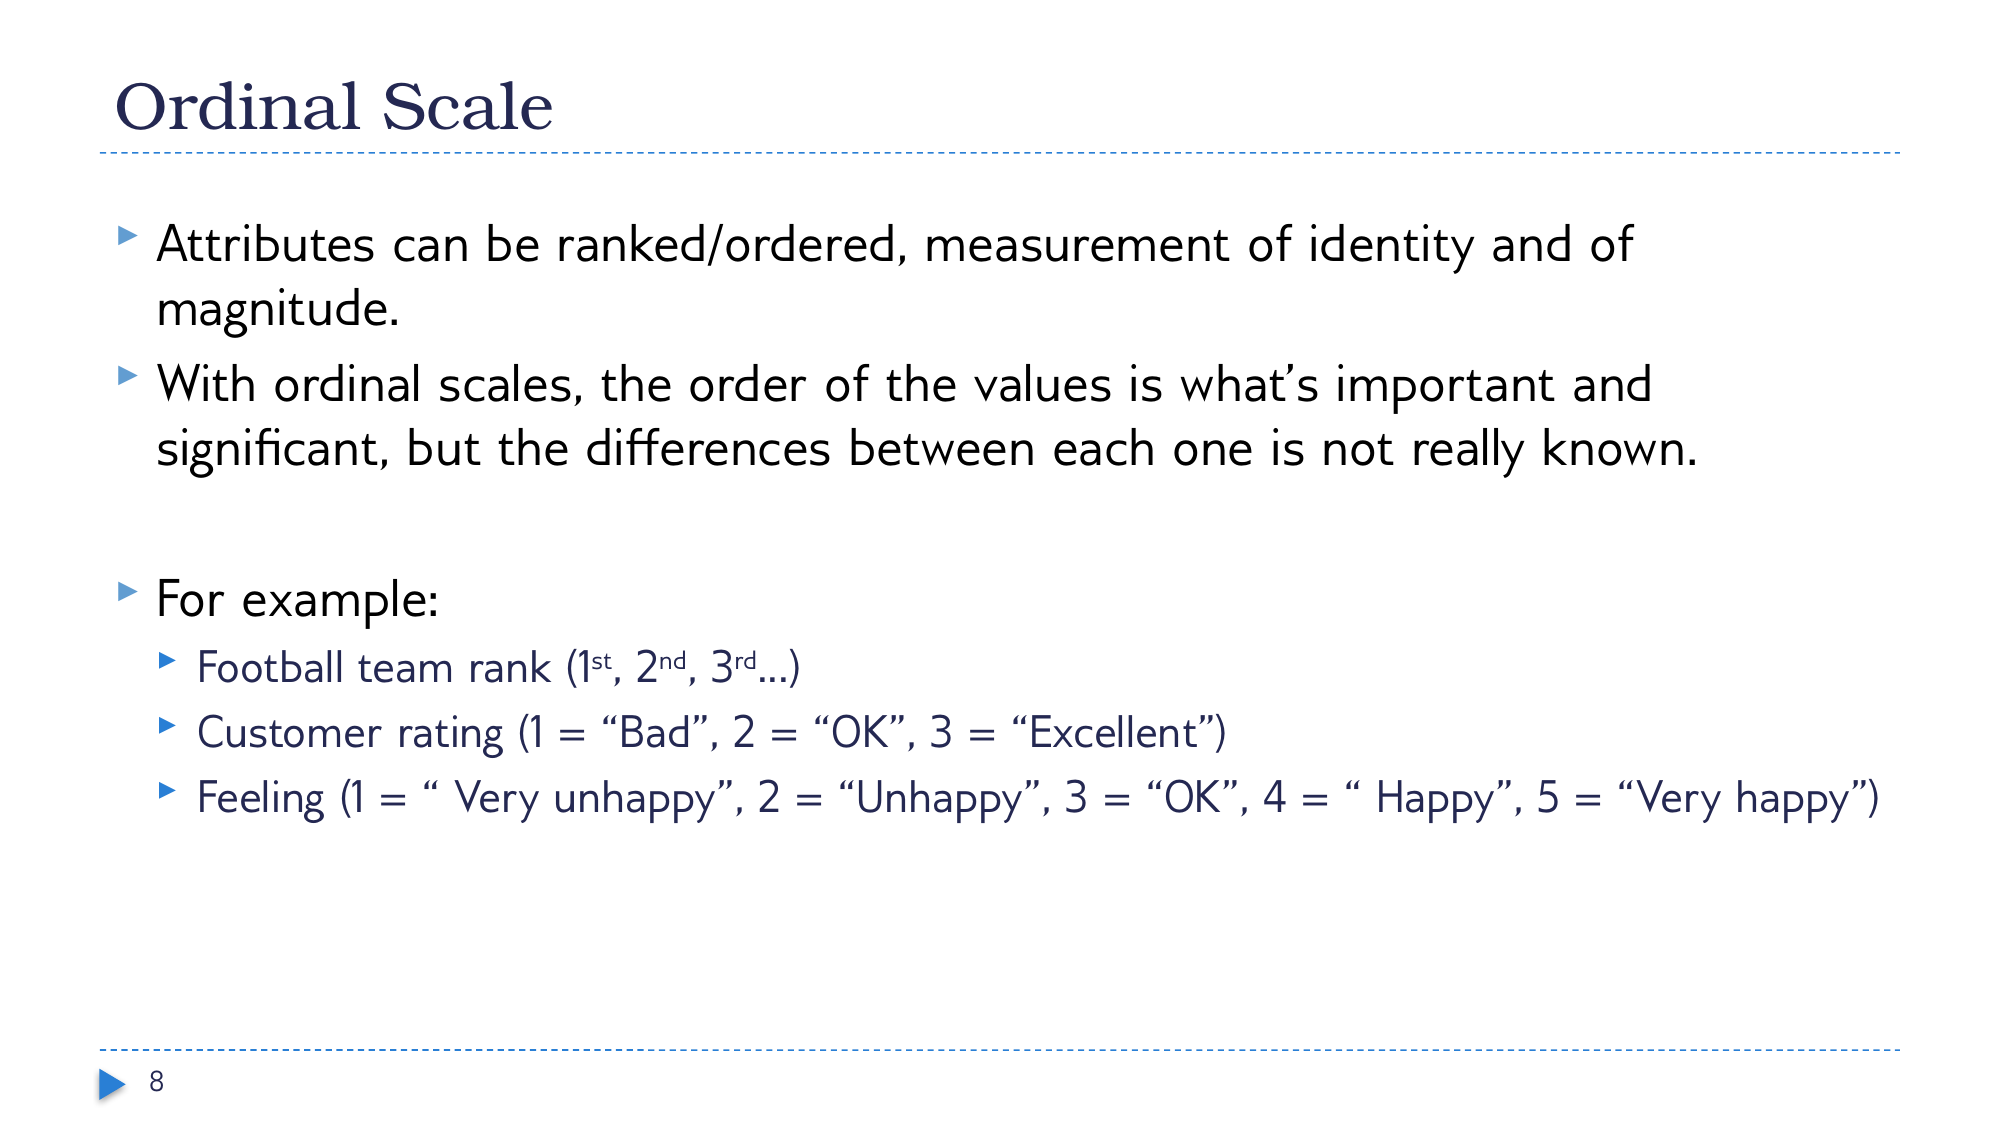

# Ordinal Scale
Attributes can be ranked/ordered, measurement of identity and of magnitude.
With ordinal scales, the order of the values is what’s important and significant, but the differences between each one is not really known.

For example:
Football team rank (1st, 2nd, 3rd...)
Customer rating (1 = “Bad”, 2 = “OK”, 3 = “Excellent”)
Feeling (1 = “ Very unhappy”, 2 = “Unhappy”, 3 = “OK”, 4 = “ Happy”, 5 = “Very happy”)

8